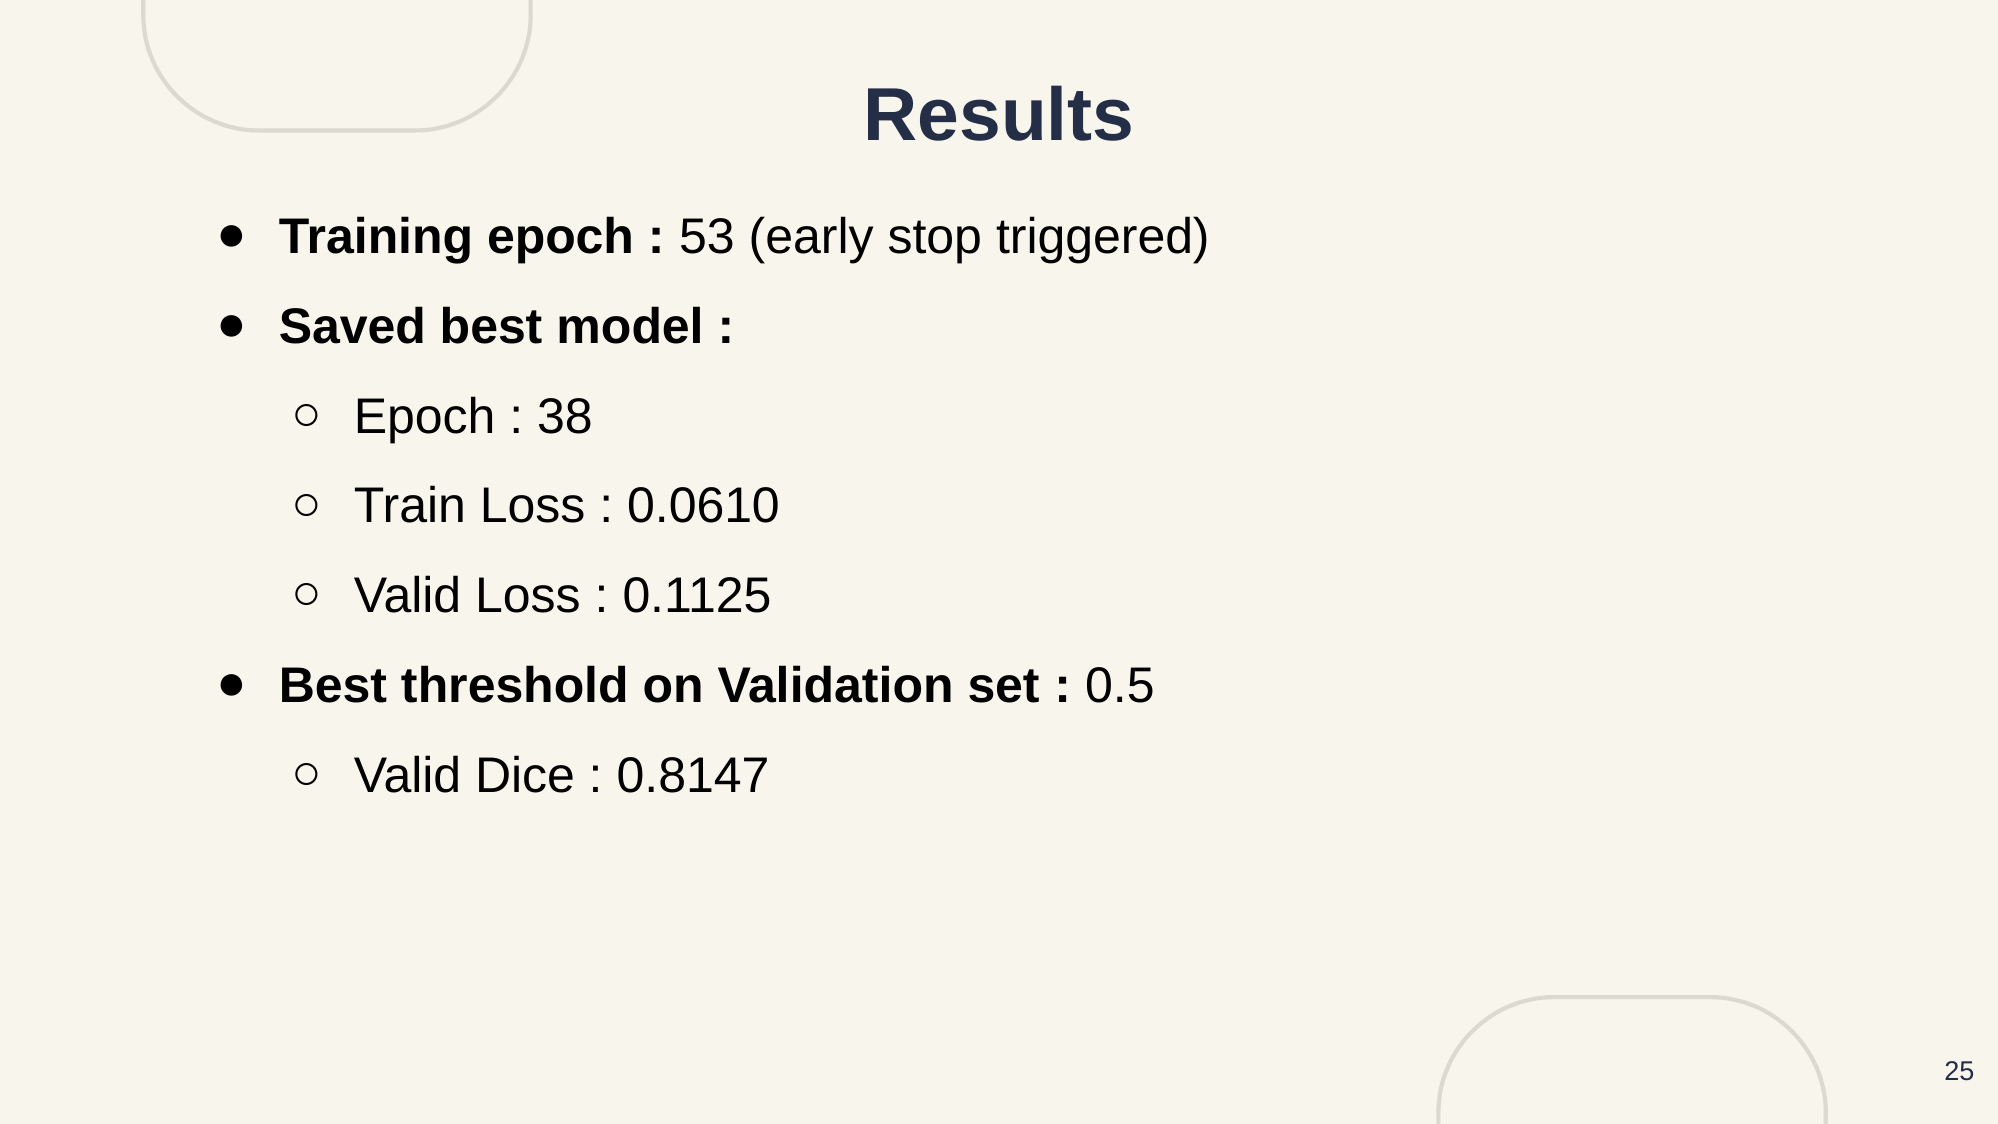

# Results
Training epoch : 53 (early stop triggered)
Saved best model :
Epoch : 38
Train Loss : 0.0610
Valid Loss : 0.1125
Best threshold on Validation set : 0.5
Valid Dice : 0.8147
25